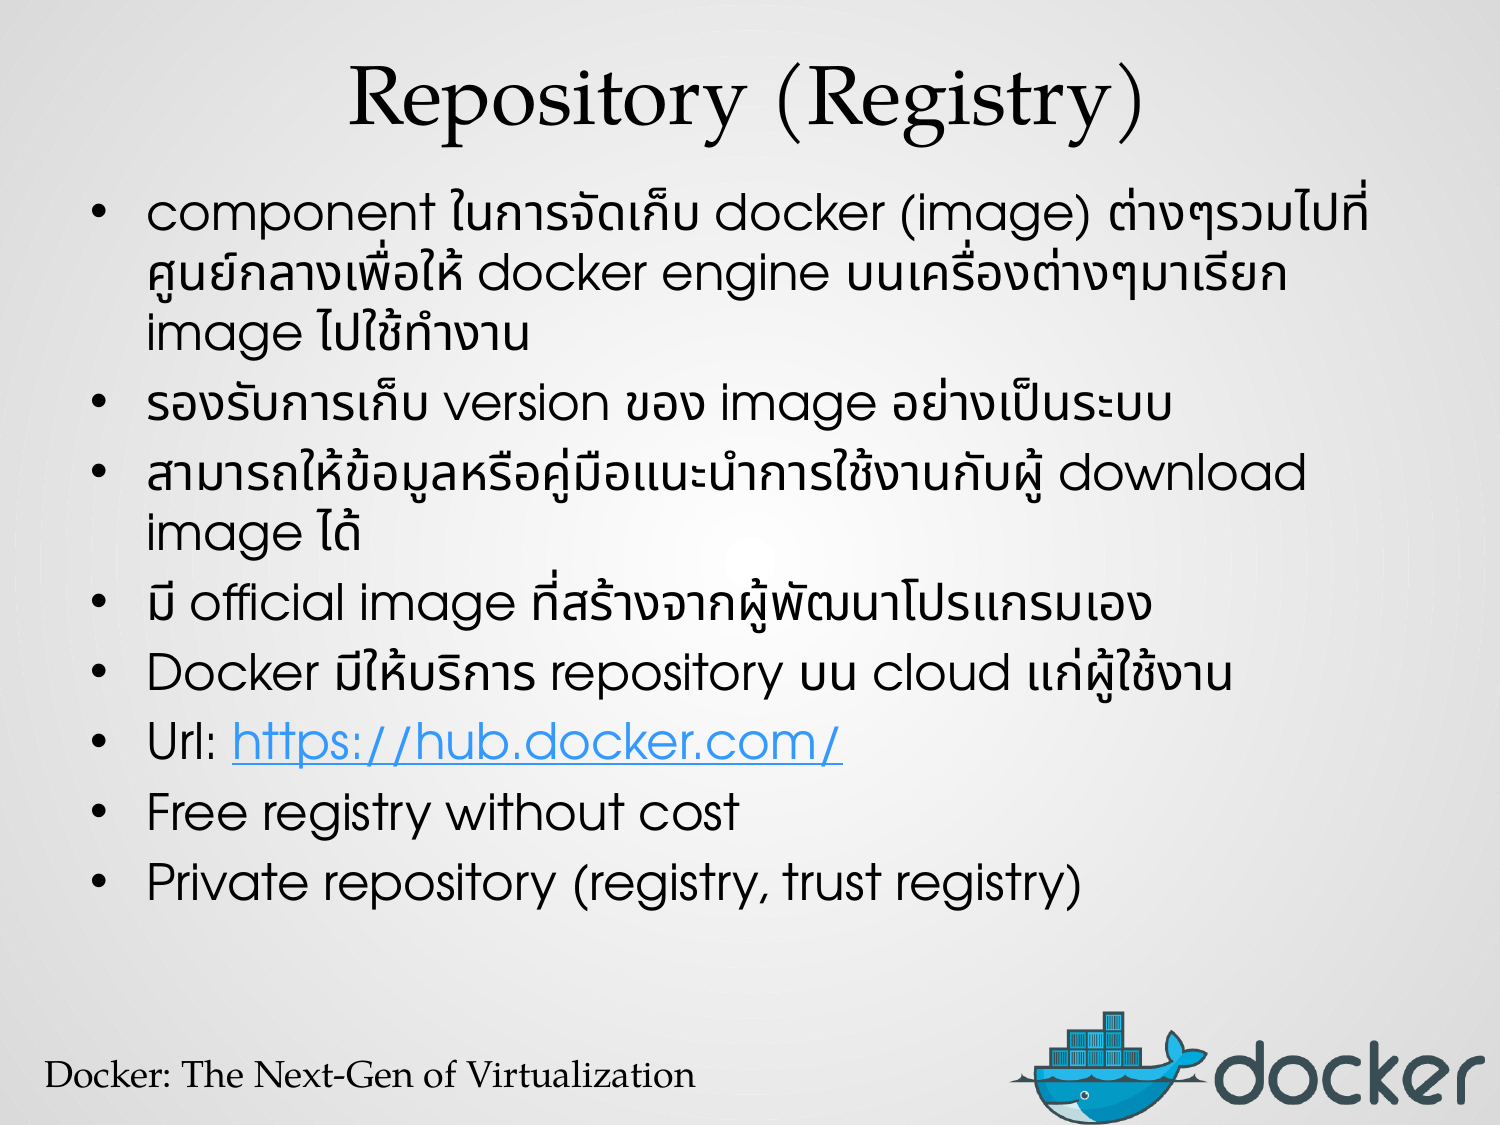

# Repository (Registry)
component ในการจัดเก็บ docker (image) ต่างๆรวมไปที่ศูนย์กลางเพื่อให้ docker engine บนเครื่องต่างๆมาเรียก image ไปใช้ทำงาน
รองรับการเก็บ version ของ image อย่างเป็นระบบ
สามารถให้ข้อมูลหรือคู่มือแนะนำการใช้งานกับผู้ download image ได้
มี official image ที่สร้างจากผู้พัฒนาโปรแกรมเอง
Docker มีให้บริการ repository บน cloud แก่ผู้ใช้งาน
Url: https://hub.docker.com/
Free registry without cost
Private repository (registry, trust registry)
Docker: The Next-Gen of Virtualization